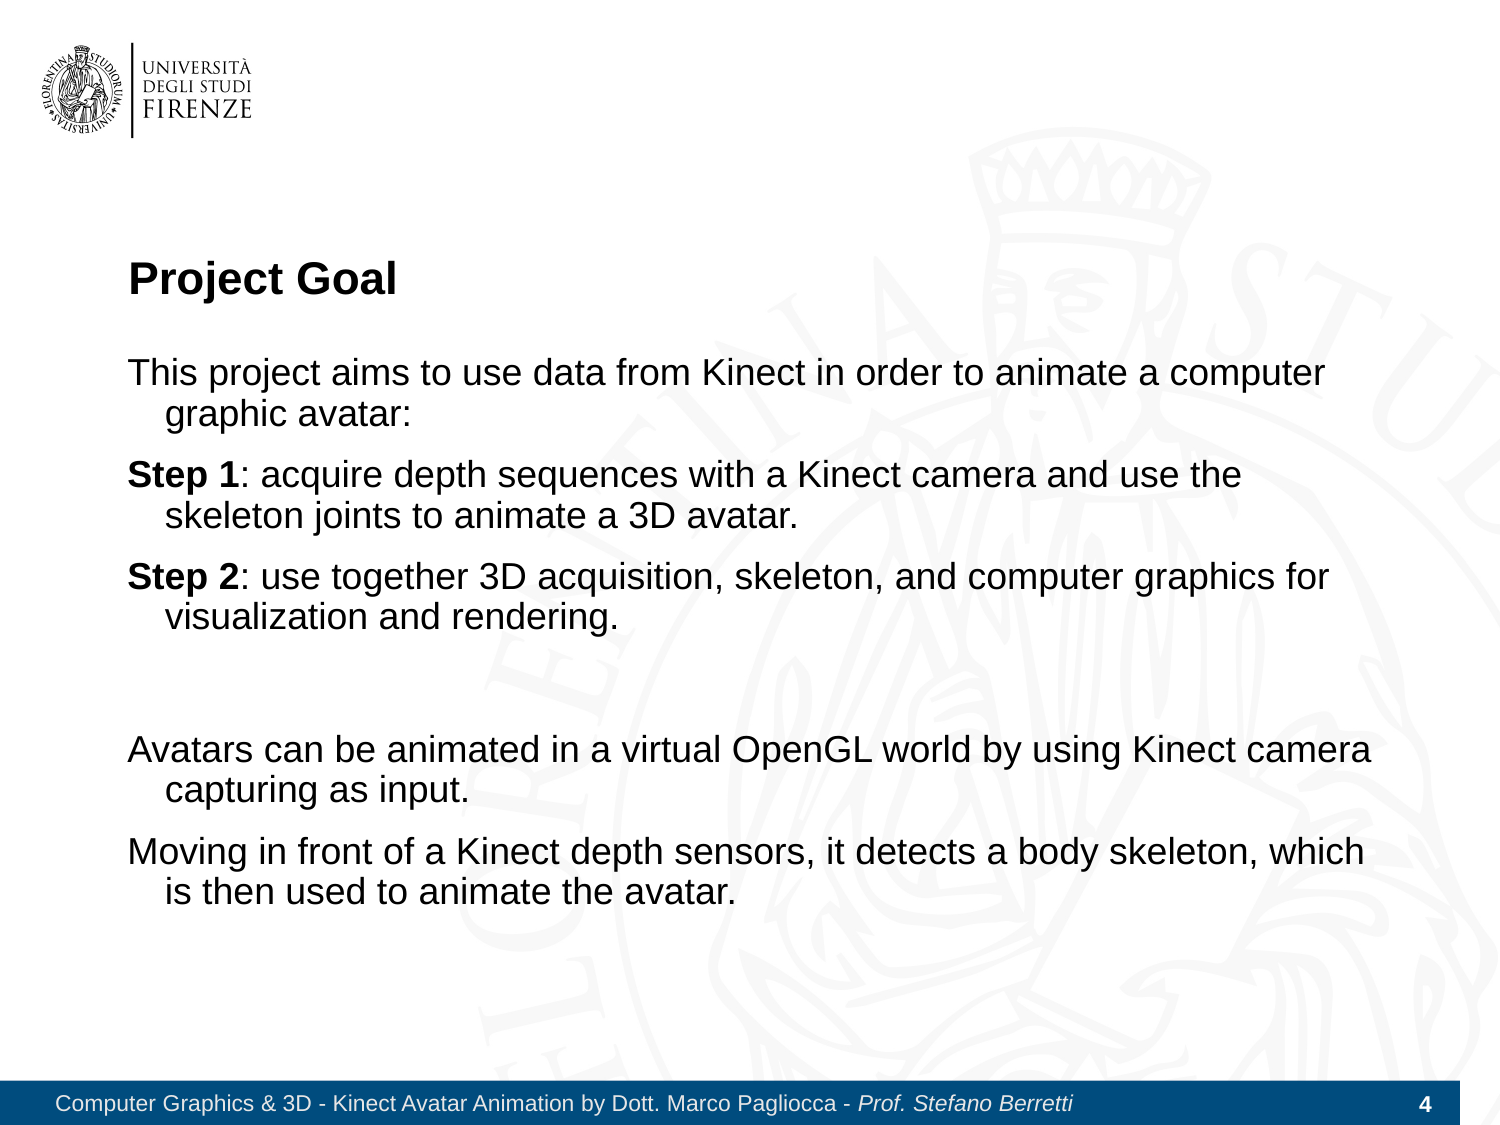

# Project Goal
This project aims to use data from Kinect in order to animate a computer graphic avatar:
Step 1: acquire depth sequences with a Kinect camera and use the skeleton joints to animate a 3D avatar.
Step 2: use together 3D acquisition, skeleton, and computer graphics for visualization and rendering.

Avatars can be animated in a virtual OpenGL world by using Kinect camera capturing as input.
Moving in front of a Kinect depth sensors, it detects a body skeleton, which is then used to animate the avatar.
Computer Graphics & 3D - Kinect Avatar Animation by Dott. Marco Pagliocca - Prof. Stefano Berretti